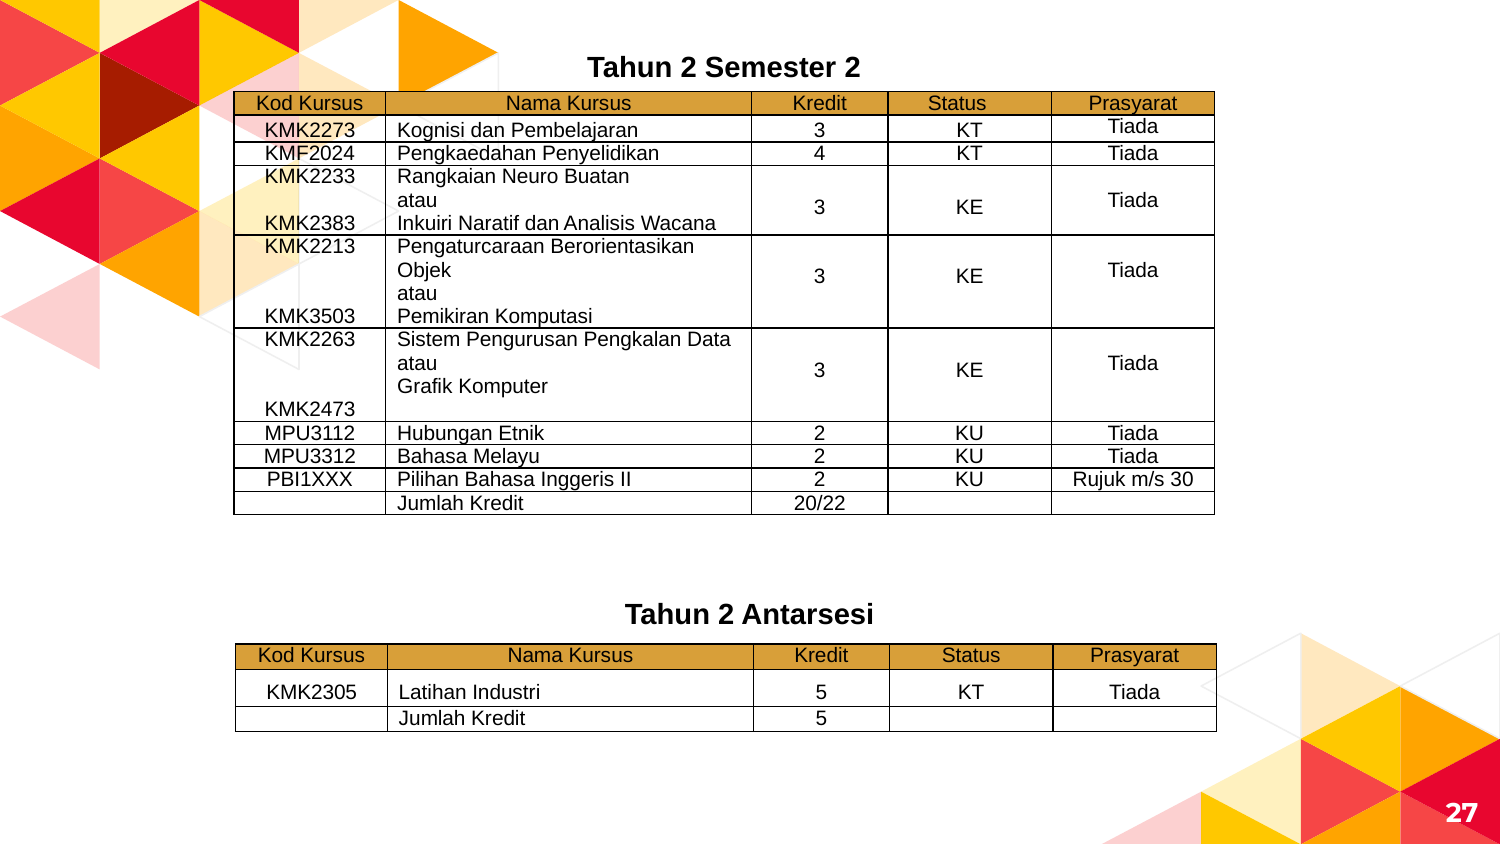

Tahun 2 Semester 2
| Kod Kursus | Nama Kursus | Kredit | Status | Prasyarat |
| --- | --- | --- | --- | --- |
| KMK2273 | Kognisi dan Pembelajaran | 3 | KT | Tiada |
| KMF2024 | Pengkaedahan Penyelidikan | 4 | KT | Tiada |
| KMK2233   KMK2383 | Rangkaian Neuro Buatan atau Inkuiri Naratif dan Analisis Wacana | 3 | KE | Tiada |
| KMK2213     KMK3503 | Pengaturcaraan Berorientasikan Objek atau Pemikiran Komputasi | 3 | KE | Tiada |
| KMK2263     KMK2473 | Sistem Pengurusan Pengkalan Data atau Grafik Komputer | 3 | KE | Tiada |
| MPU3112 | Hubungan Etnik | 2 | KU | Tiada |
| MPU3312 | Bahasa Melayu | 2 | KU | Tiada |
| PBI1XXX | Pilihan Bahasa Inggeris II | 2 | KU | Rujuk m/s 30 |
|  | Jumlah Kredit | 20/22 |  |  |
Tahun 2 Antarsesi
| Kod Kursus | Nama Kursus | Kredit | Status | Prasyarat |
| --- | --- | --- | --- | --- |
| KMK2305 | Latihan Industri | 5 | KT | Tiada |
|  | Jumlah Kredit | 5 |  |  |
27